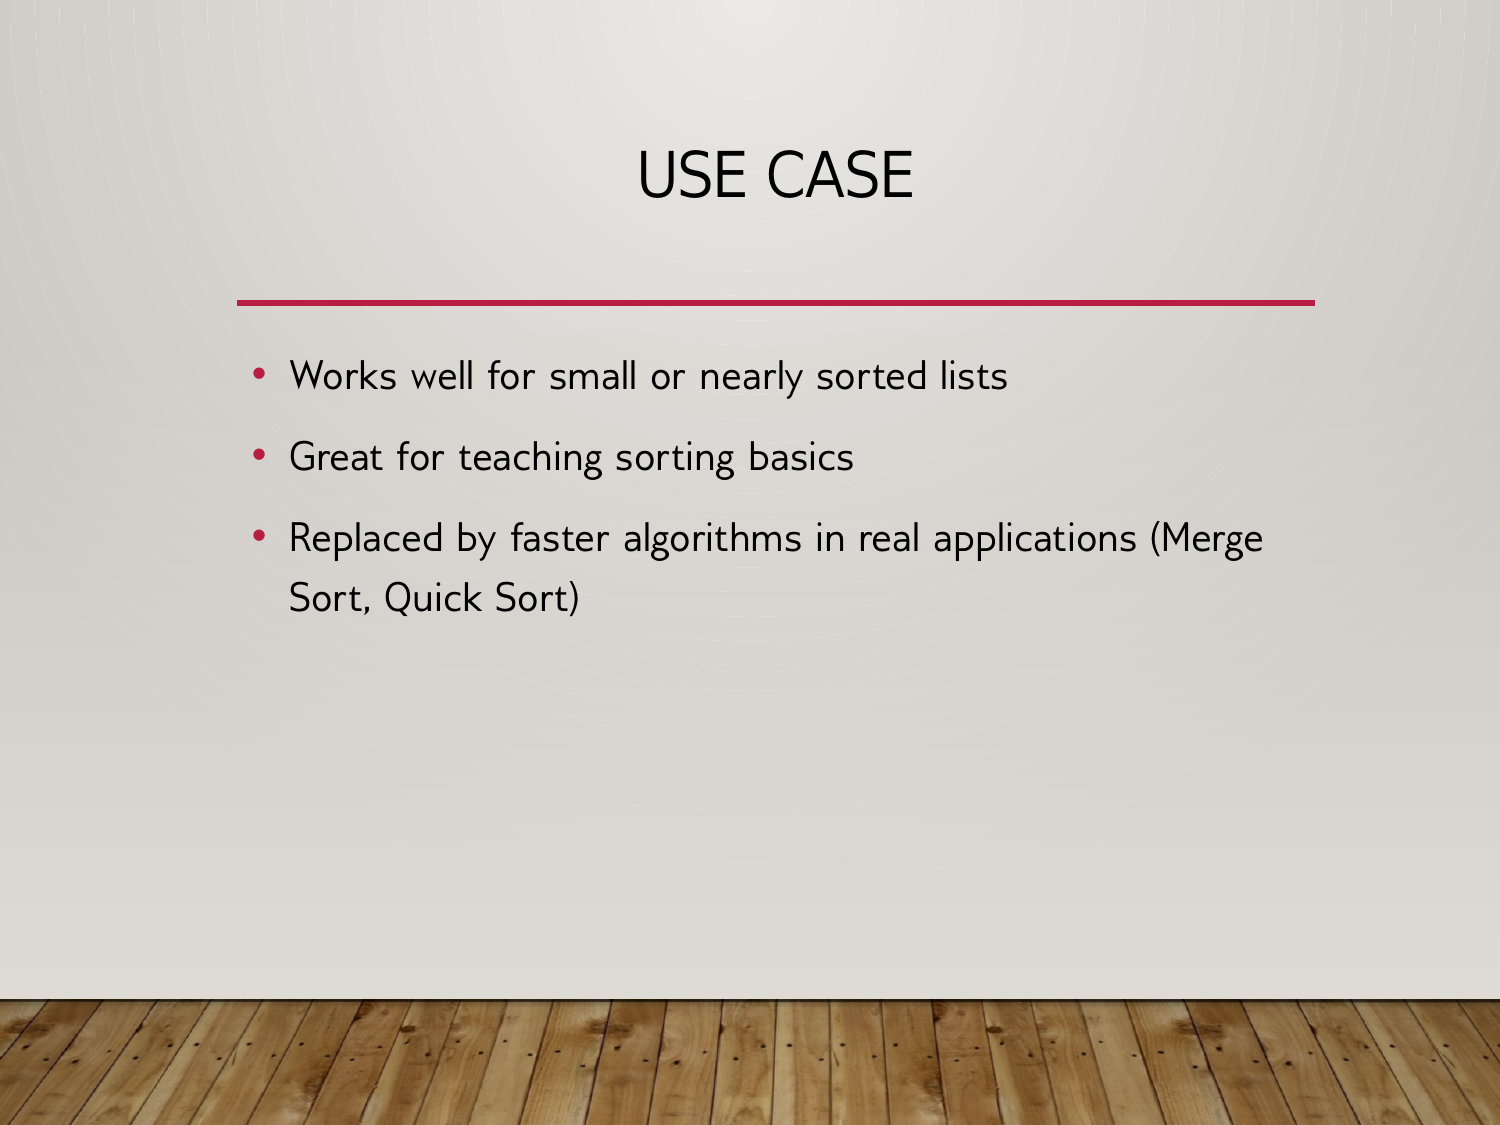

# Use Case
Works well for small or nearly sorted lists
Great for teaching sorting basics
Replaced by faster algorithms in real applications (Merge Sort, Quick Sort)